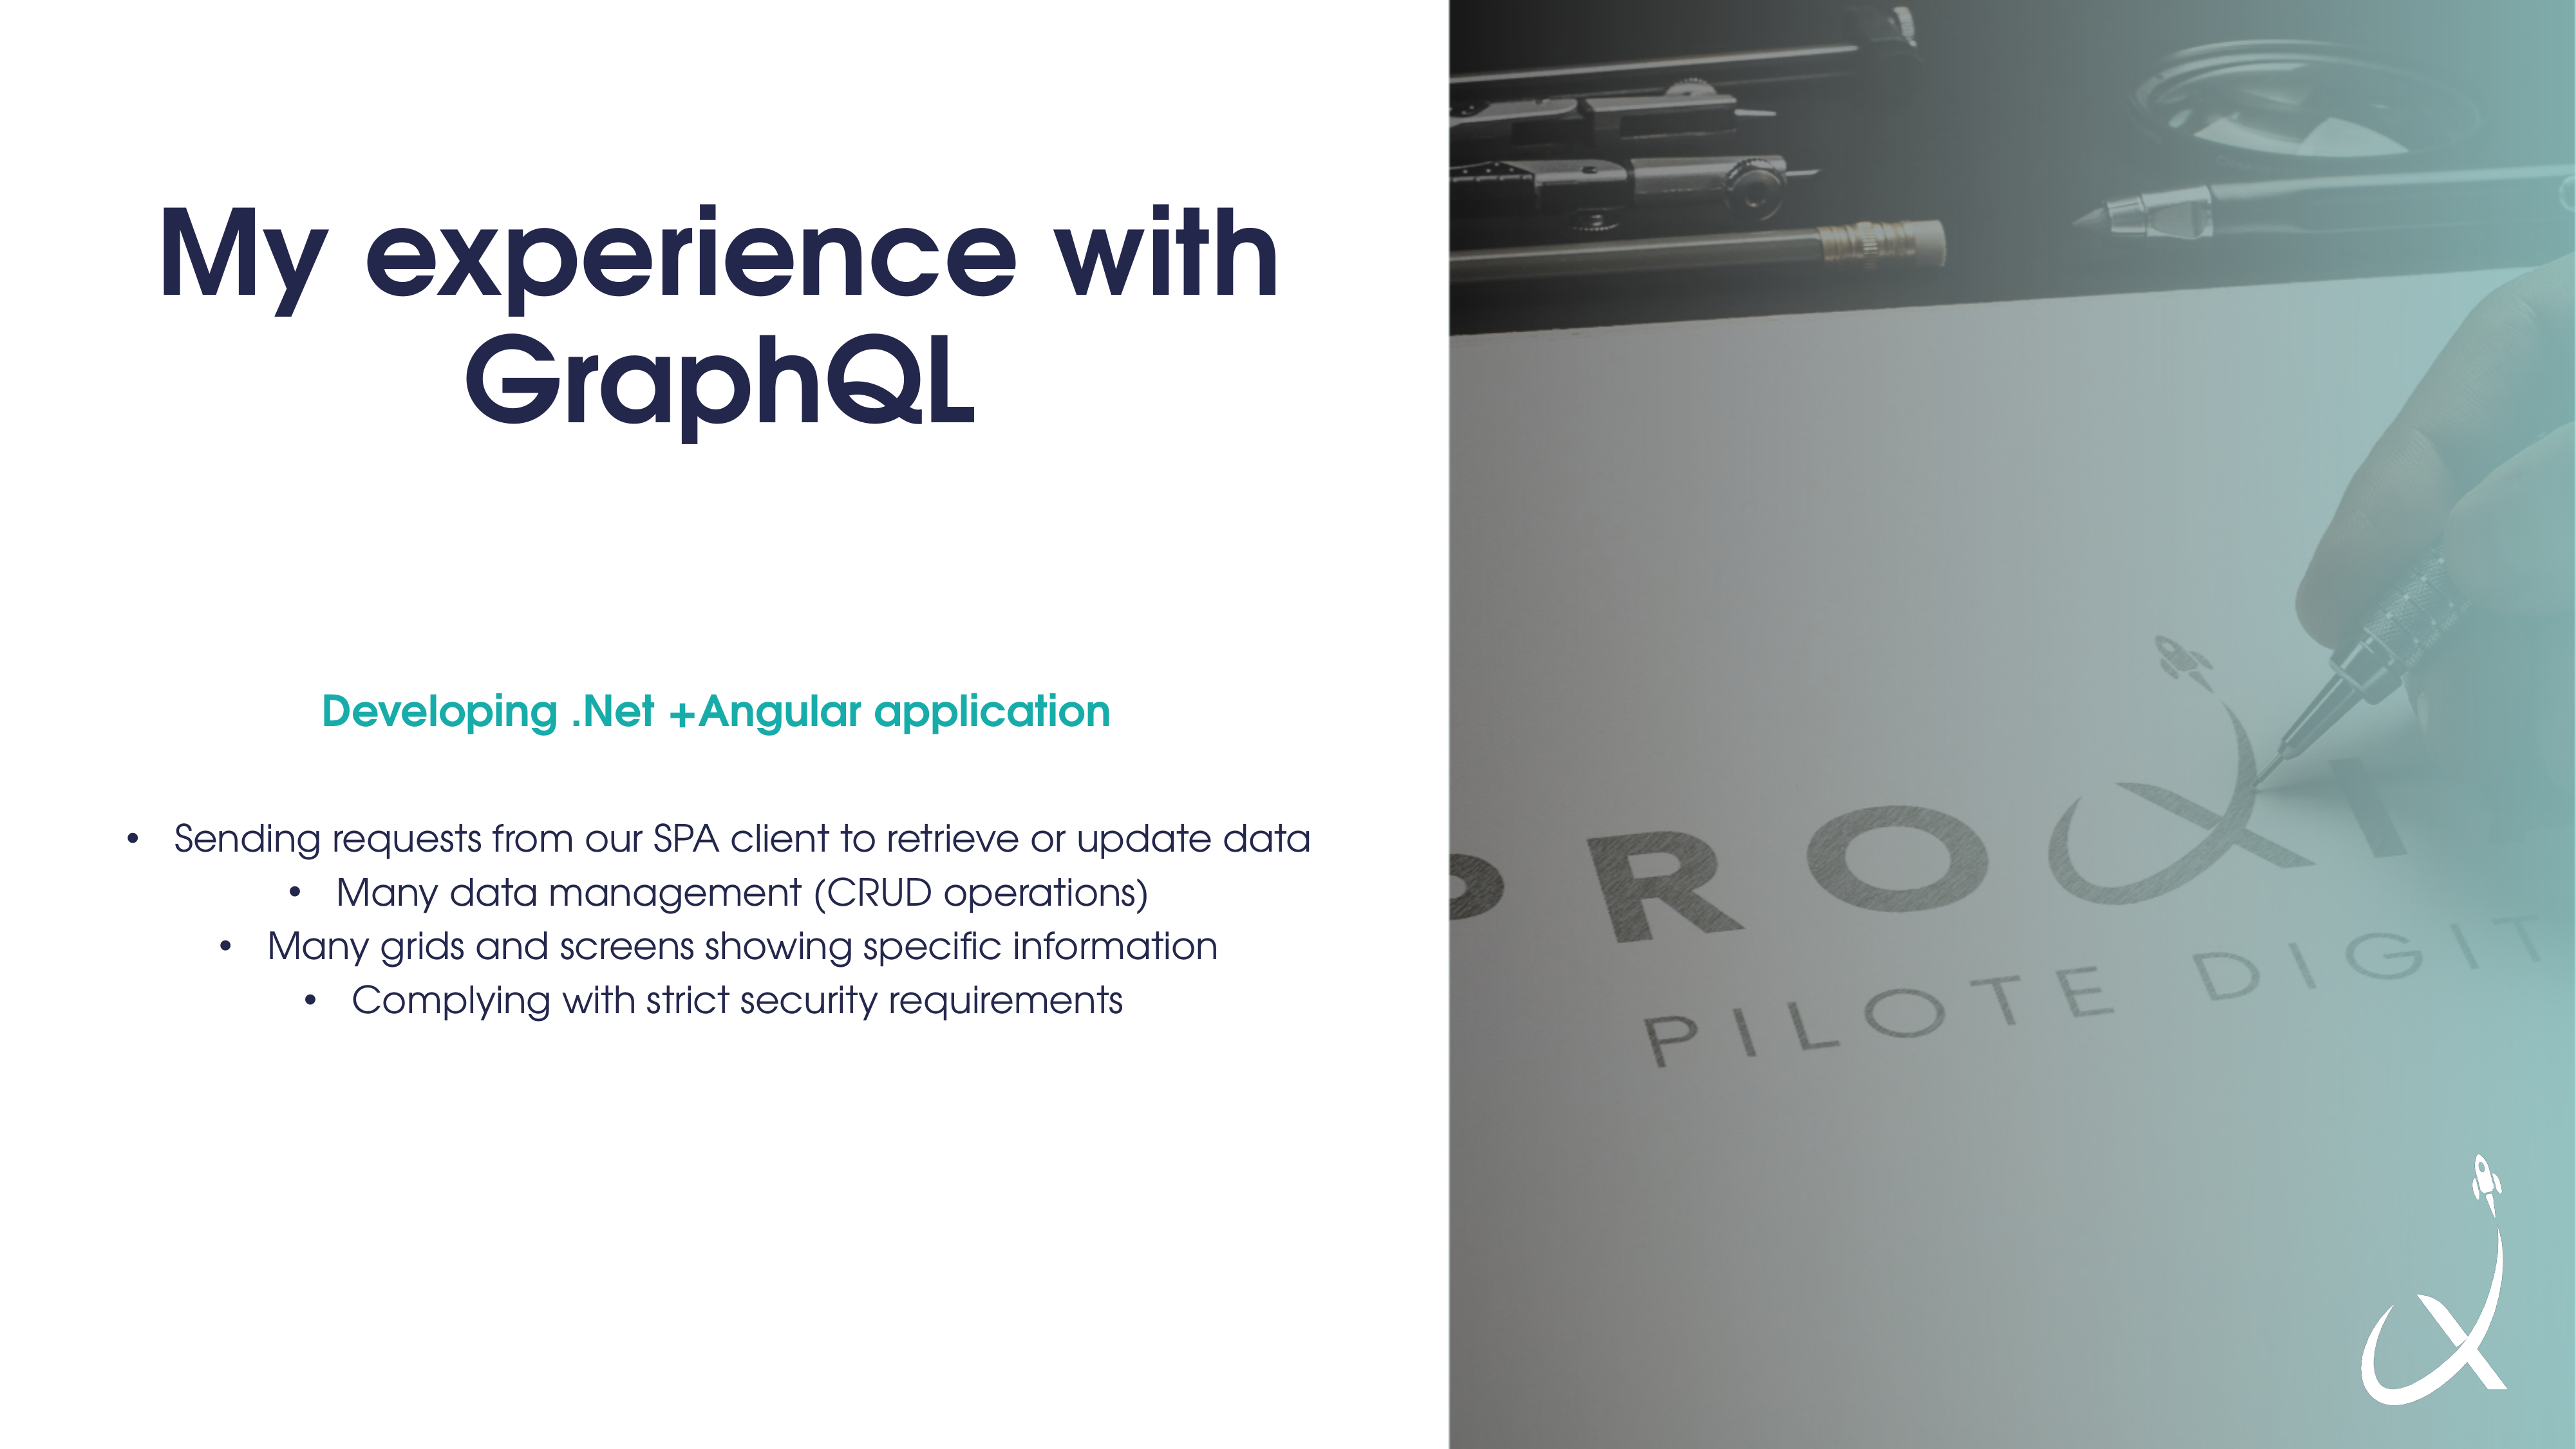

My experience with GraphQL
Developing .Net +Angular application
Sending requests from our SPA client to retrieve or update data
Many data management (CRUD operations)
Many grids and screens showing specific information
Complying with strict security requirements